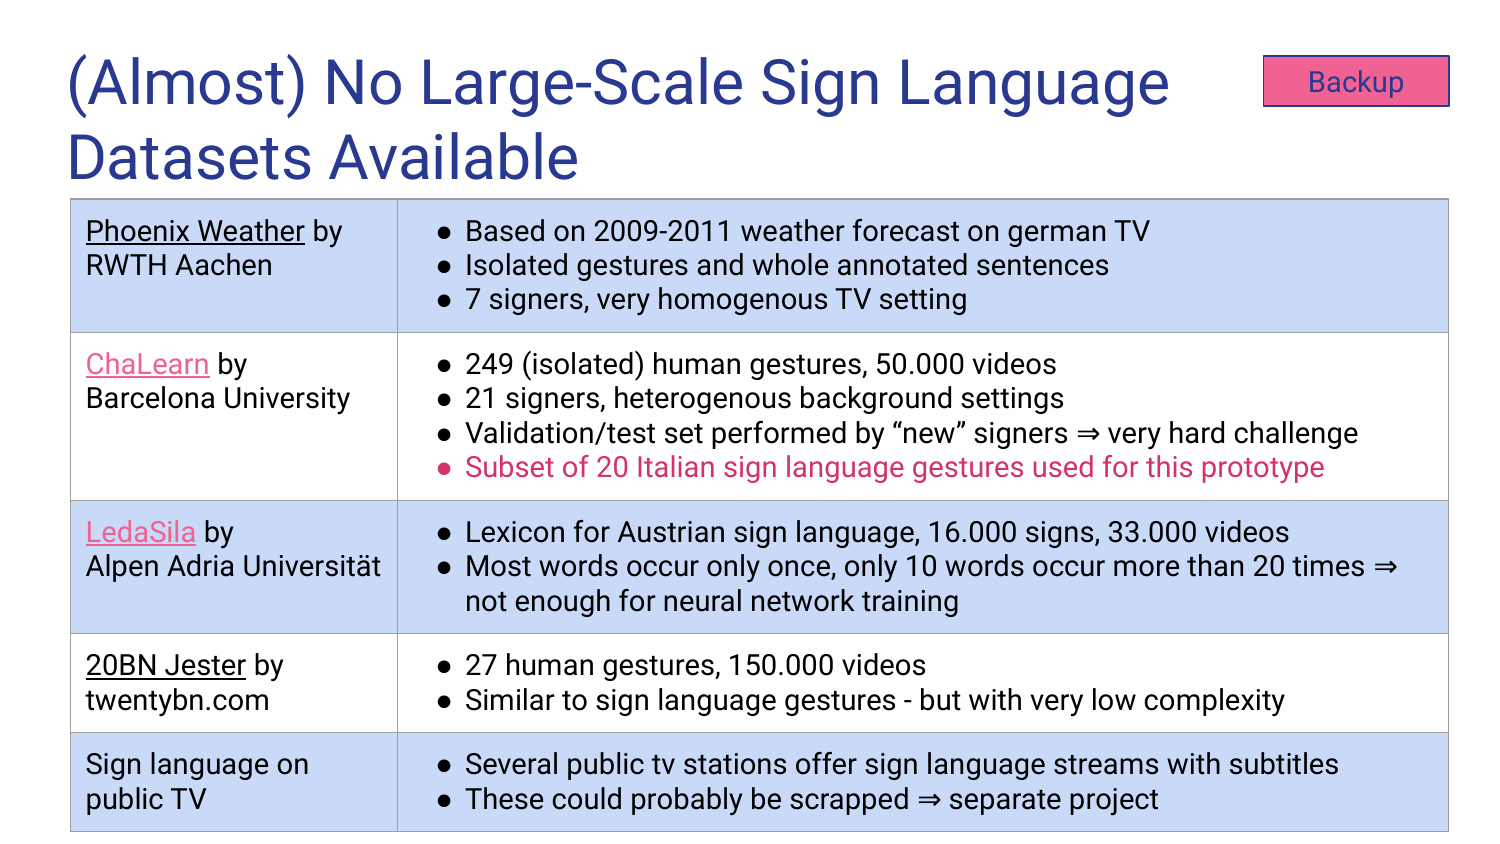

Backup
# (Almost) No Large-Scale Sign Language Datasets Available
| Phoenix Weather by RWTH Aachen | Based on 2009-2011 weather forecast on german TV Isolated gestures and whole annotated sentences 7 signers, very homogenous TV setting |
| --- | --- |
| ChaLearn by Barcelona University | 249 (isolated) human gestures, 50.000 videos 21 signers, heterogenous background settings Validation/test set performed by “new” signers ⇒ very hard challenge Subset of 20 Italian sign language gestures used for this prototype |
| LedaSila by Alpen Adria Universität | Lexicon for Austrian sign language, 16.000 signs, 33.000 videos Most words occur only once, only 10 words occur more than 20 times ⇒ not enough for neural network training |
| 20BN Jester by twentybn.com | 27 human gestures, 150.000 videos Similar to sign language gestures - but with very low complexity |
| Sign language on public TV | Several public tv stations offer sign language streams with subtitles These could probably be scrapped ⇒ separate project |